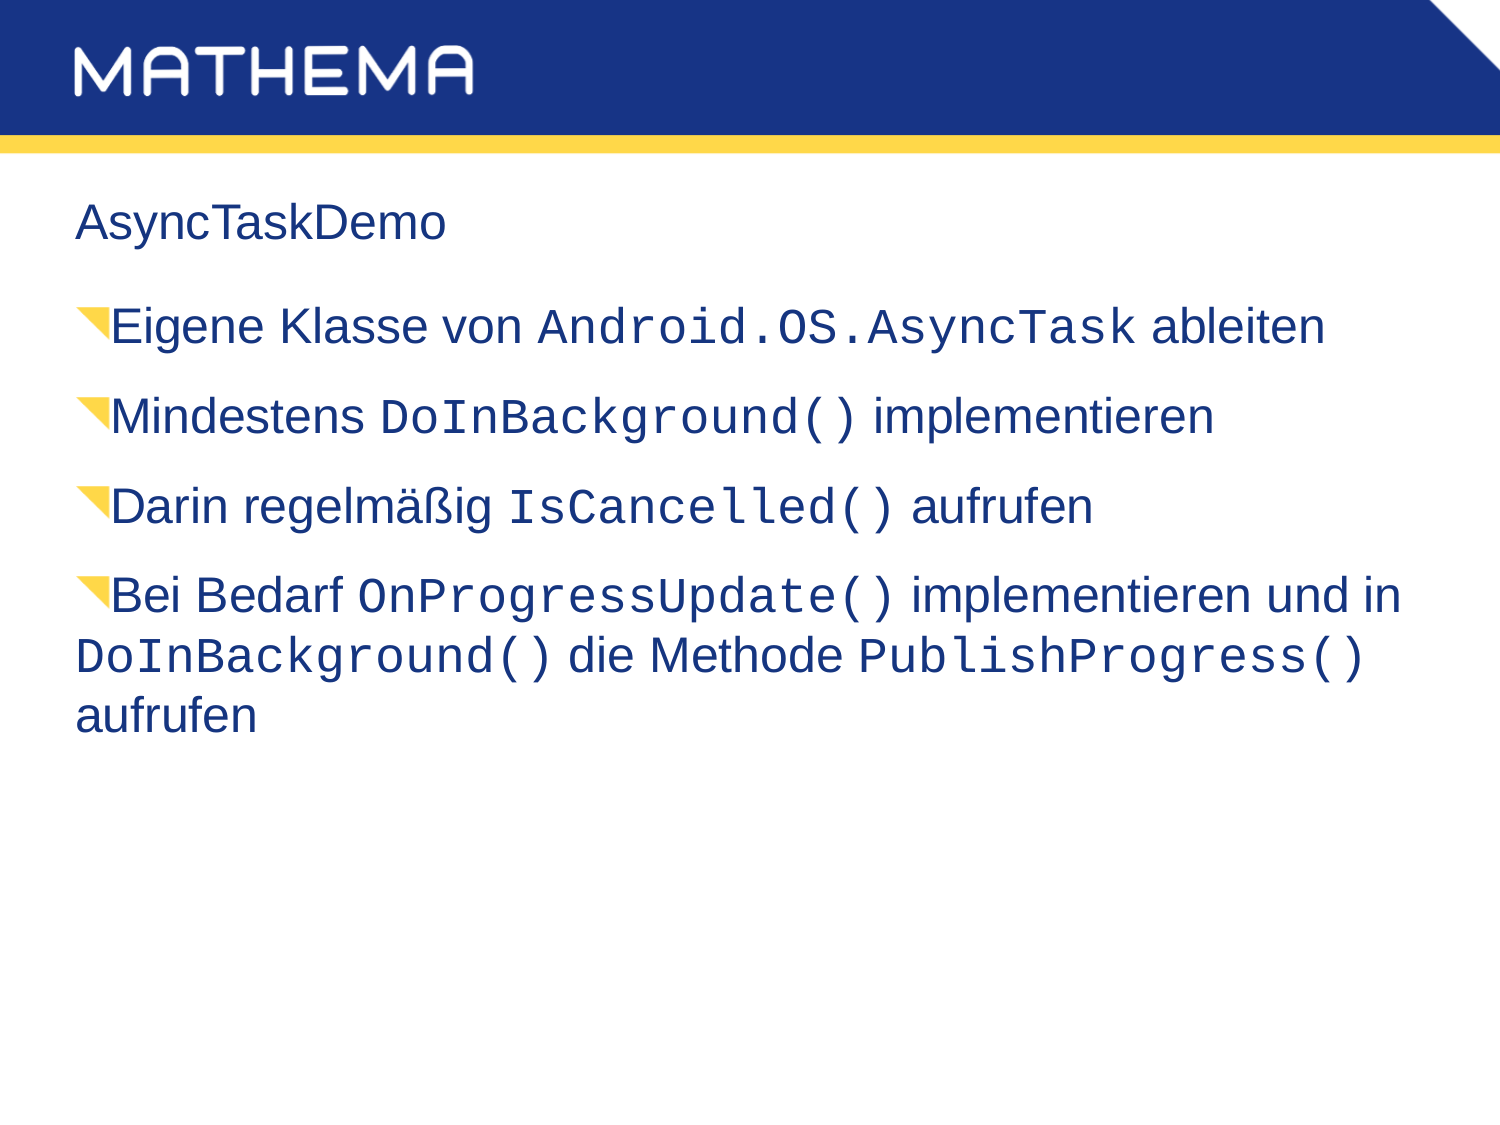

# AsyncTaskDemo
Eigene Klasse von Android.OS.AsyncTask ableiten
Mindestens DoInBackground() implementieren
Darin regelmäßig IsCancelled() aufrufen
Bei Bedarf OnProgressUpdate() implementieren und in DoInBackground() die Methode PublishProgress() aufrufen